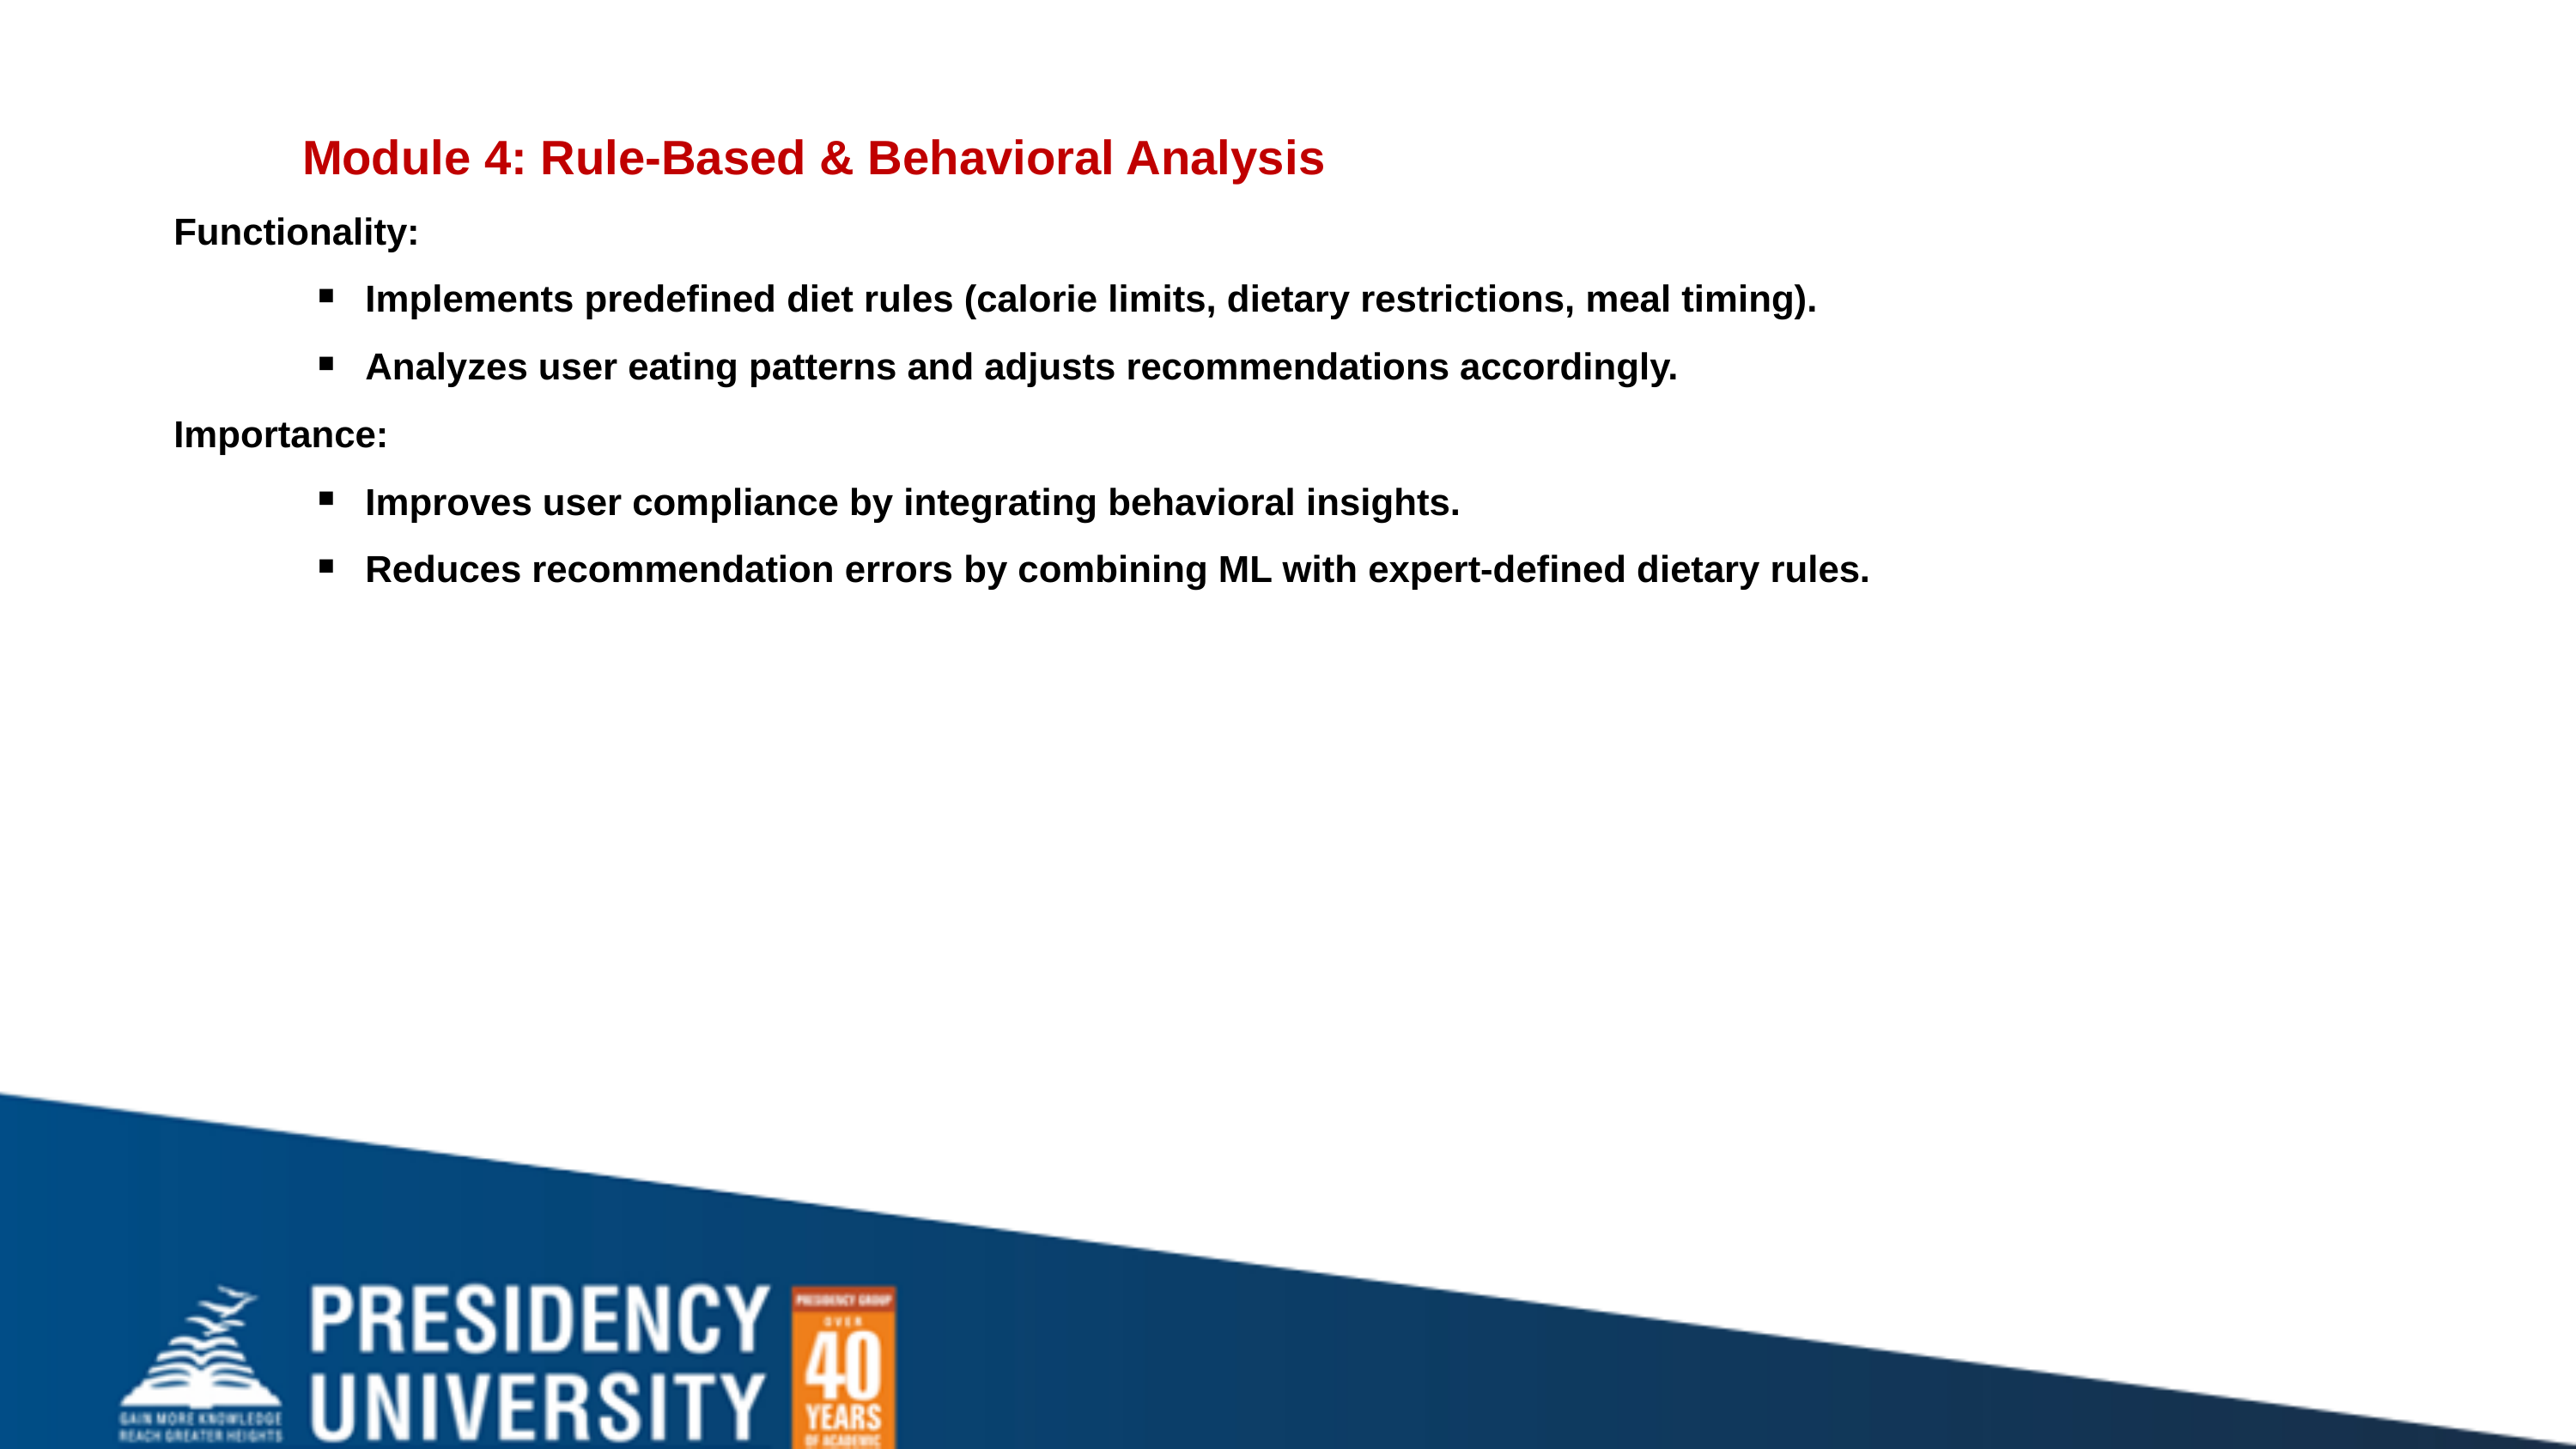

Module 4: Rule-Based & Behavioral Analysis
Functionality:
Implements predefined diet rules (calorie limits, dietary restrictions, meal timing).
Analyzes user eating patterns and adjusts recommendations accordingly.
Importance:
Improves user compliance by integrating behavioral insights.
Reduces recommendation errors by combining ML with expert-defined dietary rules.